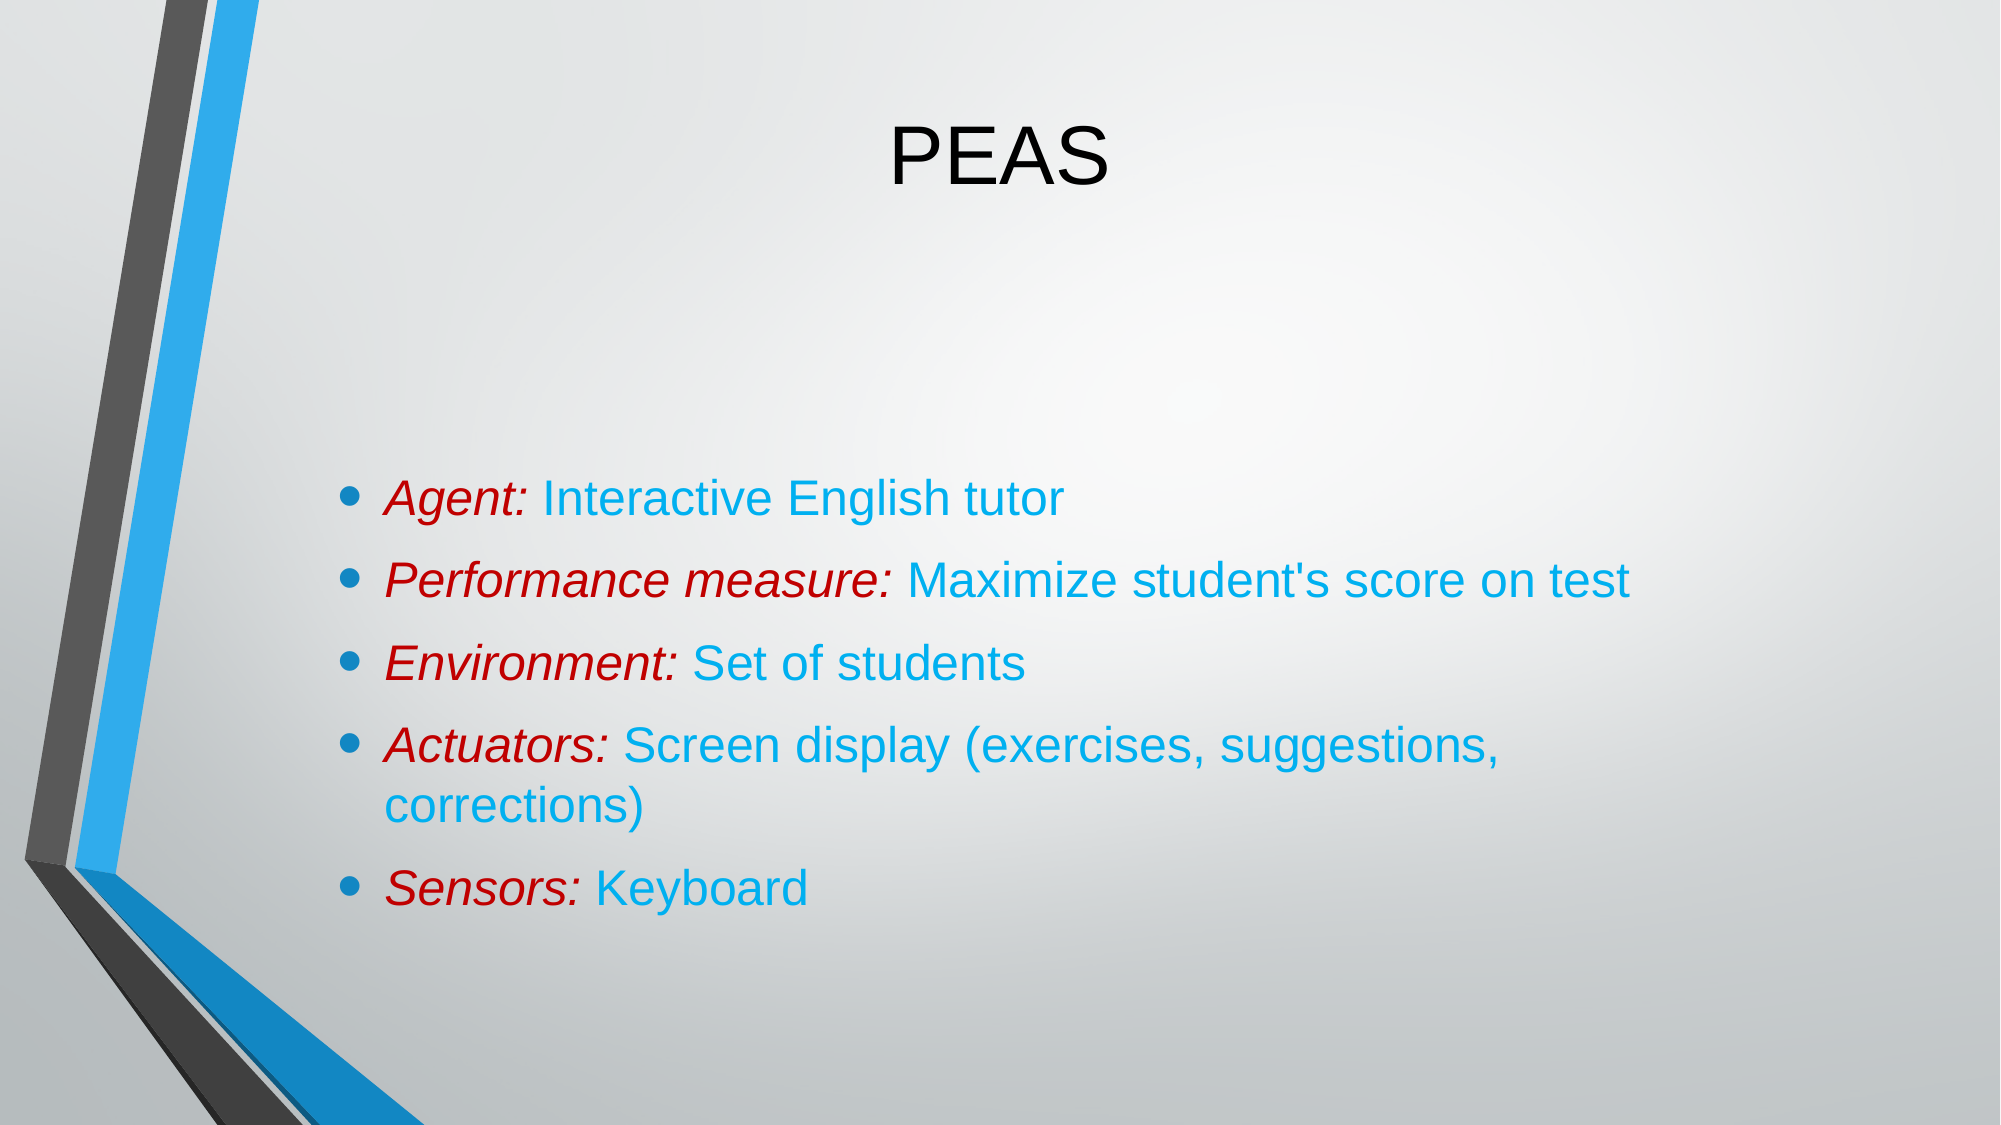

# PEAS

Agent: Interactive English tutor
Performance measure: Maximize student's score on test
Environment: Set of students
Actuators: Screen display (exercises, suggestions, corrections)
Sensors: Keyboard